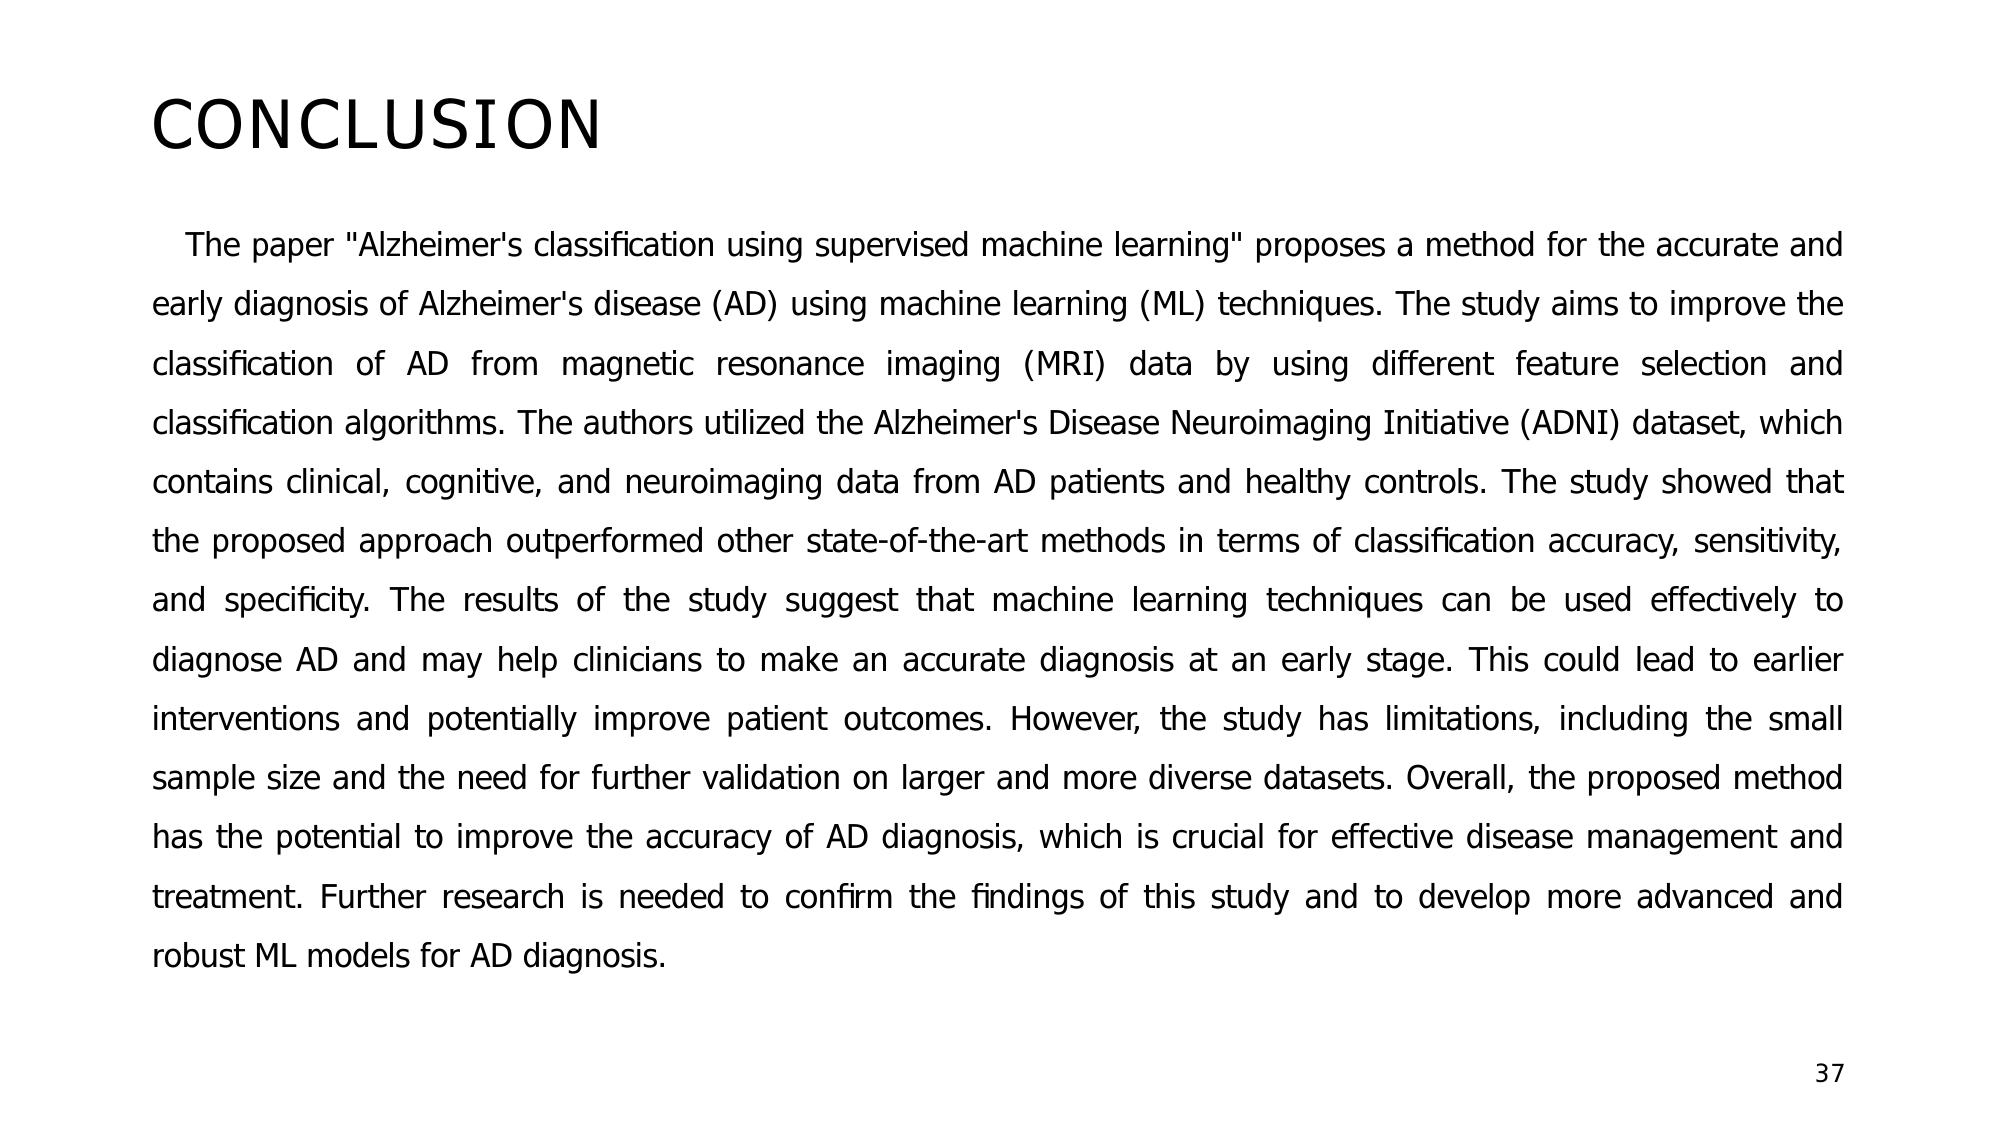

# CONCLUSION
	The paper "Alzheimer's classification using supervised machine learning" proposes a method for the accurate and early diagnosis of Alzheimer's disease (AD) using machine learning (ML) techniques. The study aims to improve the classification of AD from magnetic resonance imaging (MRI) data by using different feature selection and classification algorithms. The authors utilized the Alzheimer's Disease Neuroimaging Initiative (ADNI) dataset, which contains clinical, cognitive, and neuroimaging data from AD patients and healthy controls. The study showed that the proposed approach outperformed other state-of-the-art methods in terms of classification accuracy, sensitivity, and specificity. The results of the study suggest that machine learning techniques can be used effectively to diagnose AD and may help clinicians to make an accurate diagnosis at an early stage. This could lead to earlier interventions and potentially improve patient outcomes. However, the study has limitations, including the small sample size and the need for further validation on larger and more diverse datasets. Overall, the proposed method has the potential to improve the accuracy of AD diagnosis, which is crucial for effective disease management and treatment. Further research is needed to confirm the findings of this study and to develop more advanced and robust ML models for AD diagnosis.
37